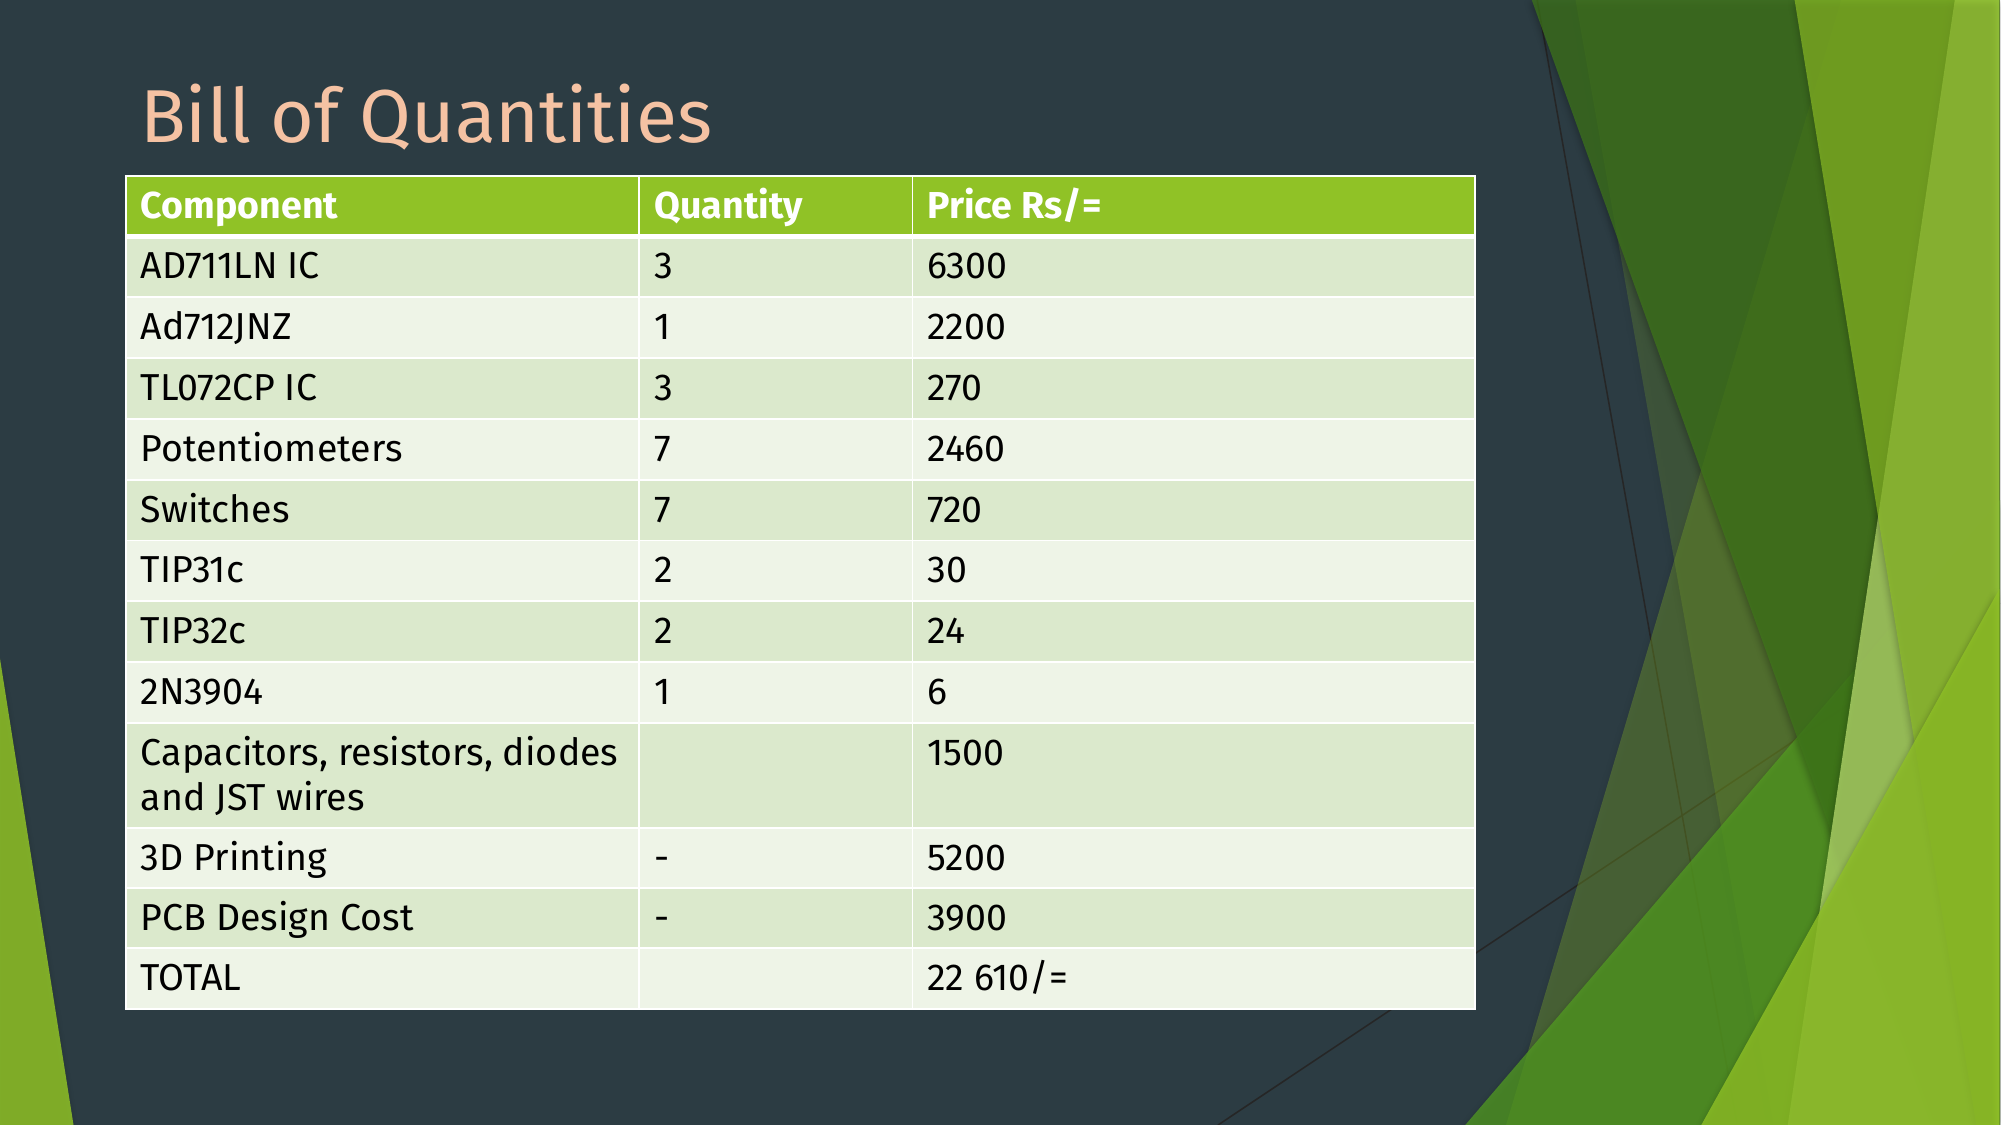

Bill of Quantities
| Component | Quantity | Price Rs/= |
| --- | --- | --- |
| AD711LN IC | 3 | 6300 |
| Ad712JNZ | 1 | 2200 |
| TL072CP IC | 3 | 270 |
| Potentiometers | 7 | 2460 |
| Switches | 7 | 720 |
| TIP31c | 2 | 30 |
| TIP32c | 2 | 24 |
| 2N3904 | 1 | 6 |
| Capacitors, resistors, diodes and JST wires |  | 1500 |
| 3D Printing | - | 5200 |
| PCB Design Cost | - | 3900 |
| TOTAL |  | 22 610/= |